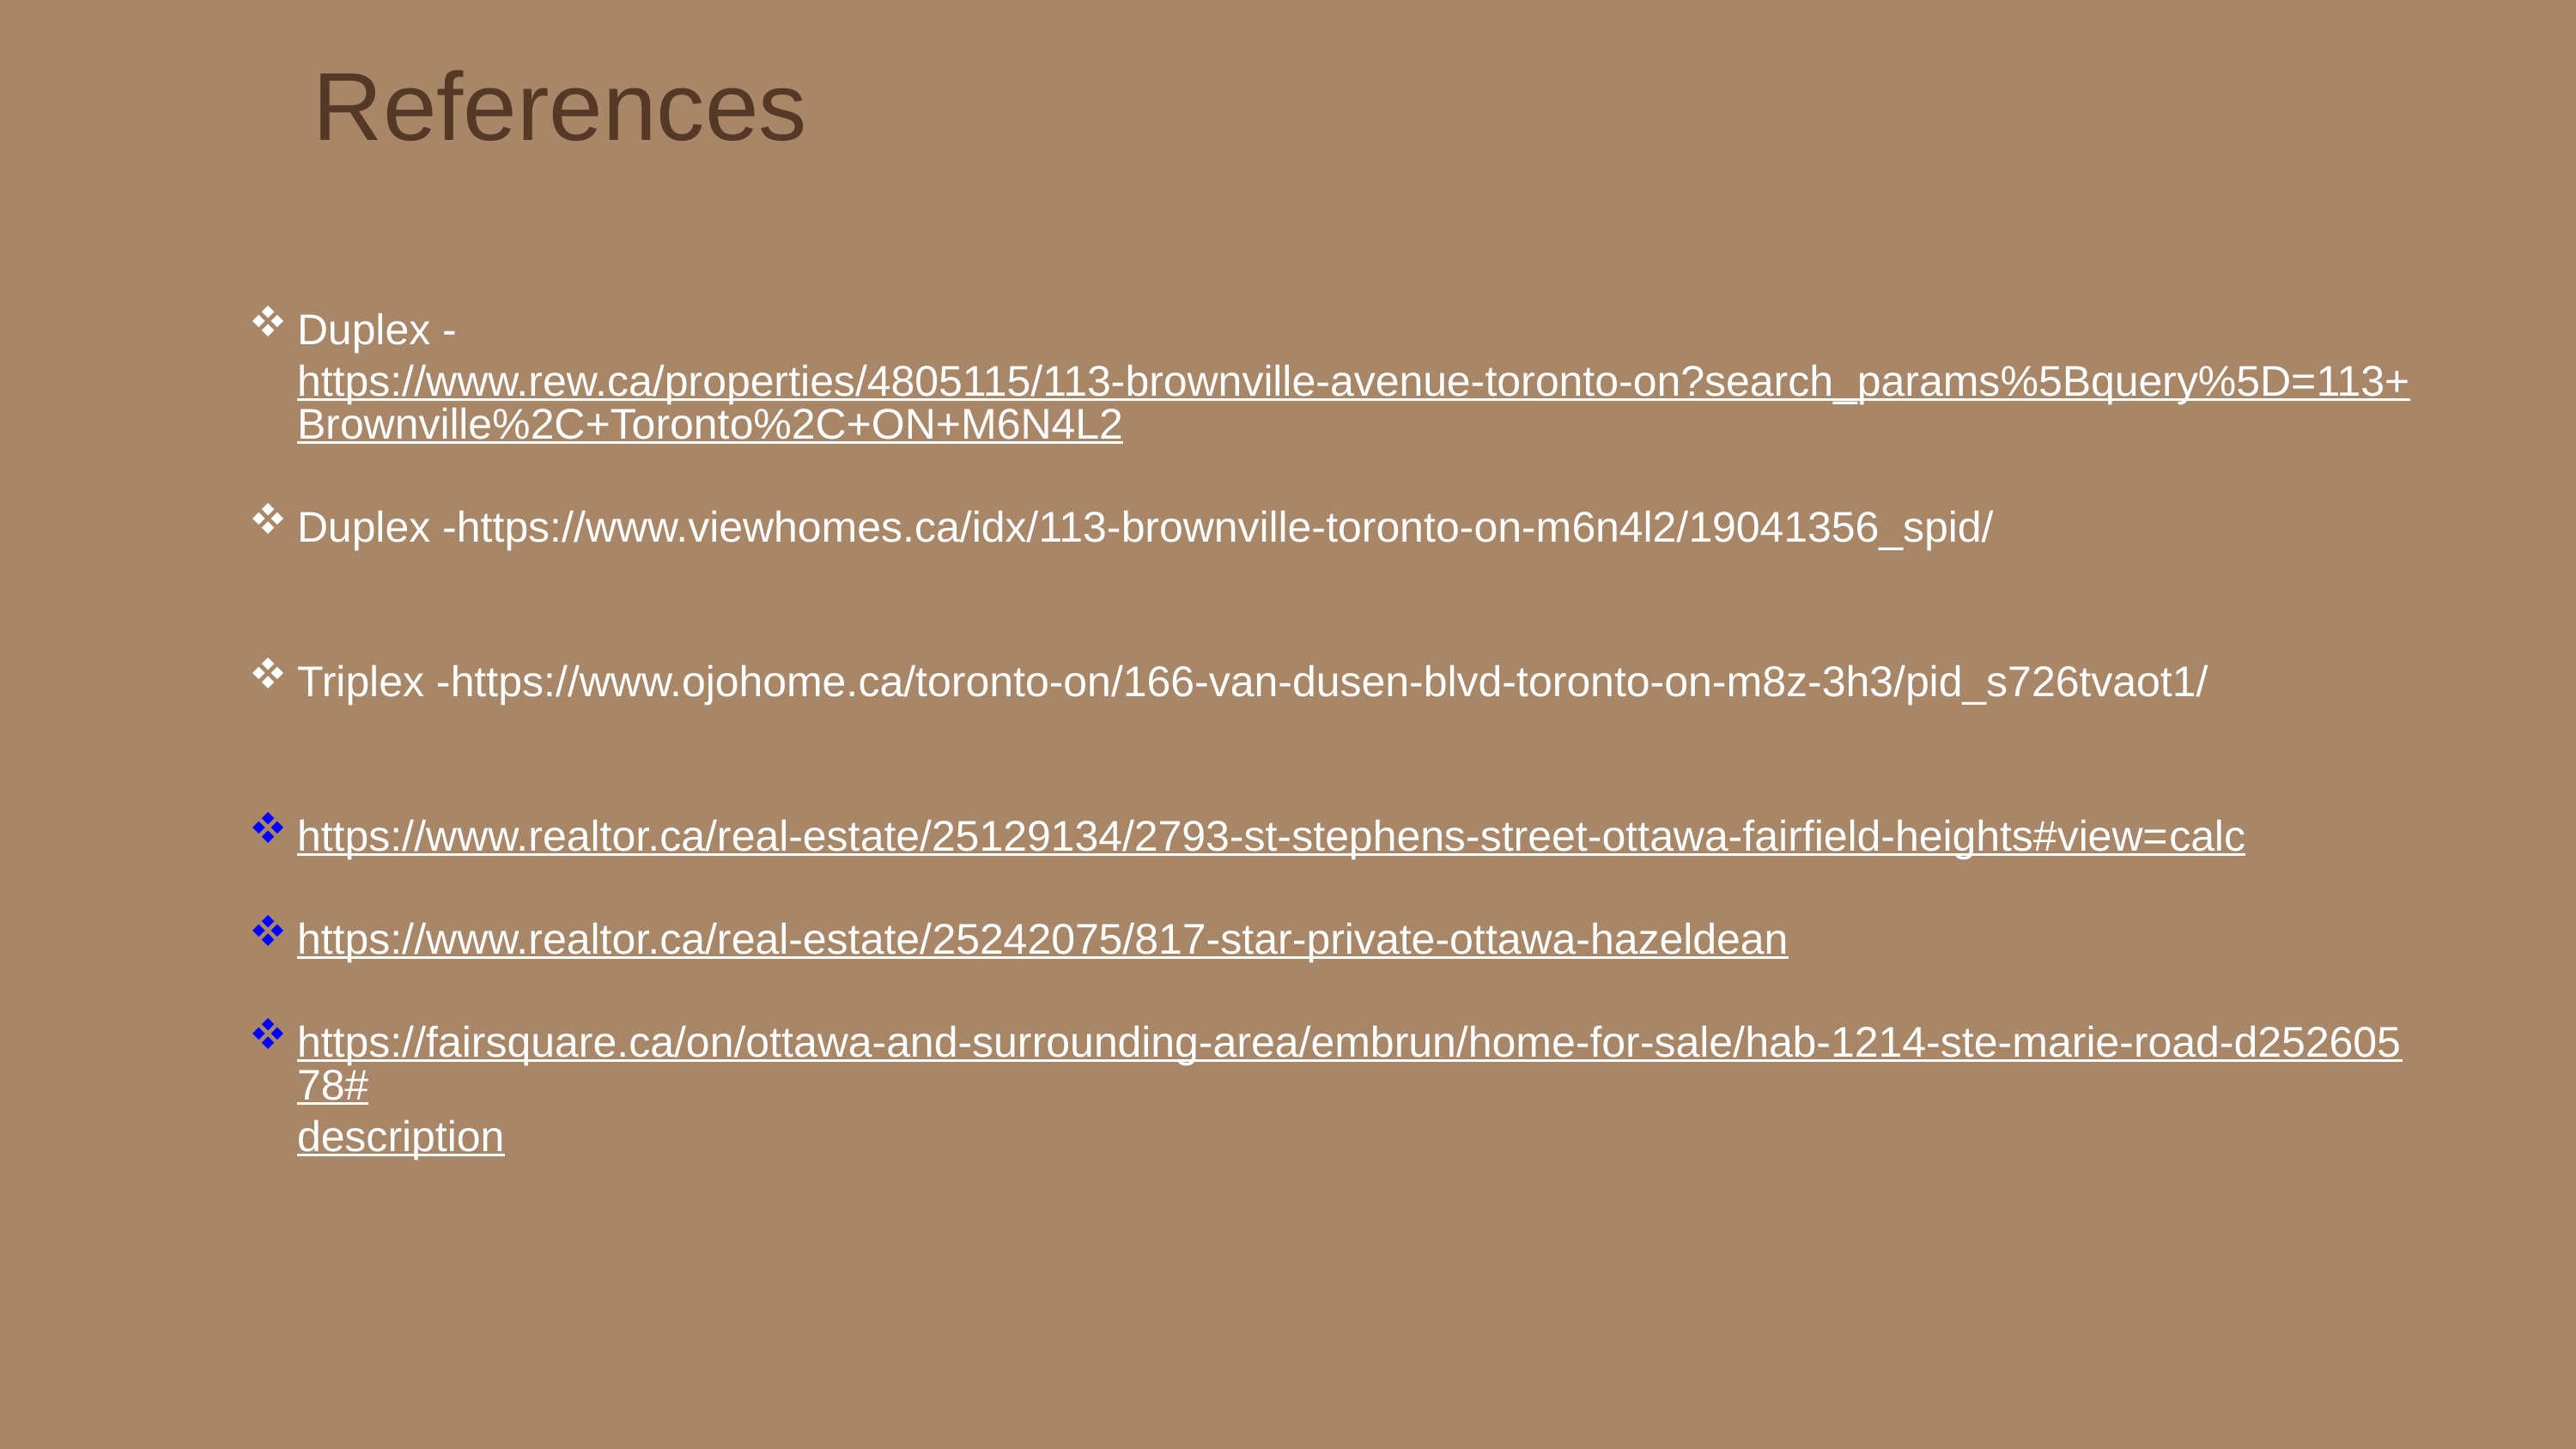

References
Duplex - https://www.rew.ca/properties/4805115/113-brownville-avenue-toronto-on?search_params%5Bquery%5D=113+Brownville%2C+Toronto%2C+ON+M6N4L2

Duplex -https://www.viewhomes.ca/idx/113-brownville-toronto-on-m6n4l2/19041356_spid/

Triplex -https://www.ojohome.ca/toronto-on/166-van-dusen-blvd-toronto-on-m8z-3h3/pid_s726tvaot1/

https://www.realtor.ca/real-estate/25129134/2793-st-stephens-street-ottawa-fairfield-heights#view=calc

https://www.realtor.ca/real-estate/25242075/817-star-private-ottawa-hazeldean

https://fairsquare.ca/on/ottawa-and-surrounding-area/embrun/home-for-sale/hab-1214-ste-marie-road-d25260578#description